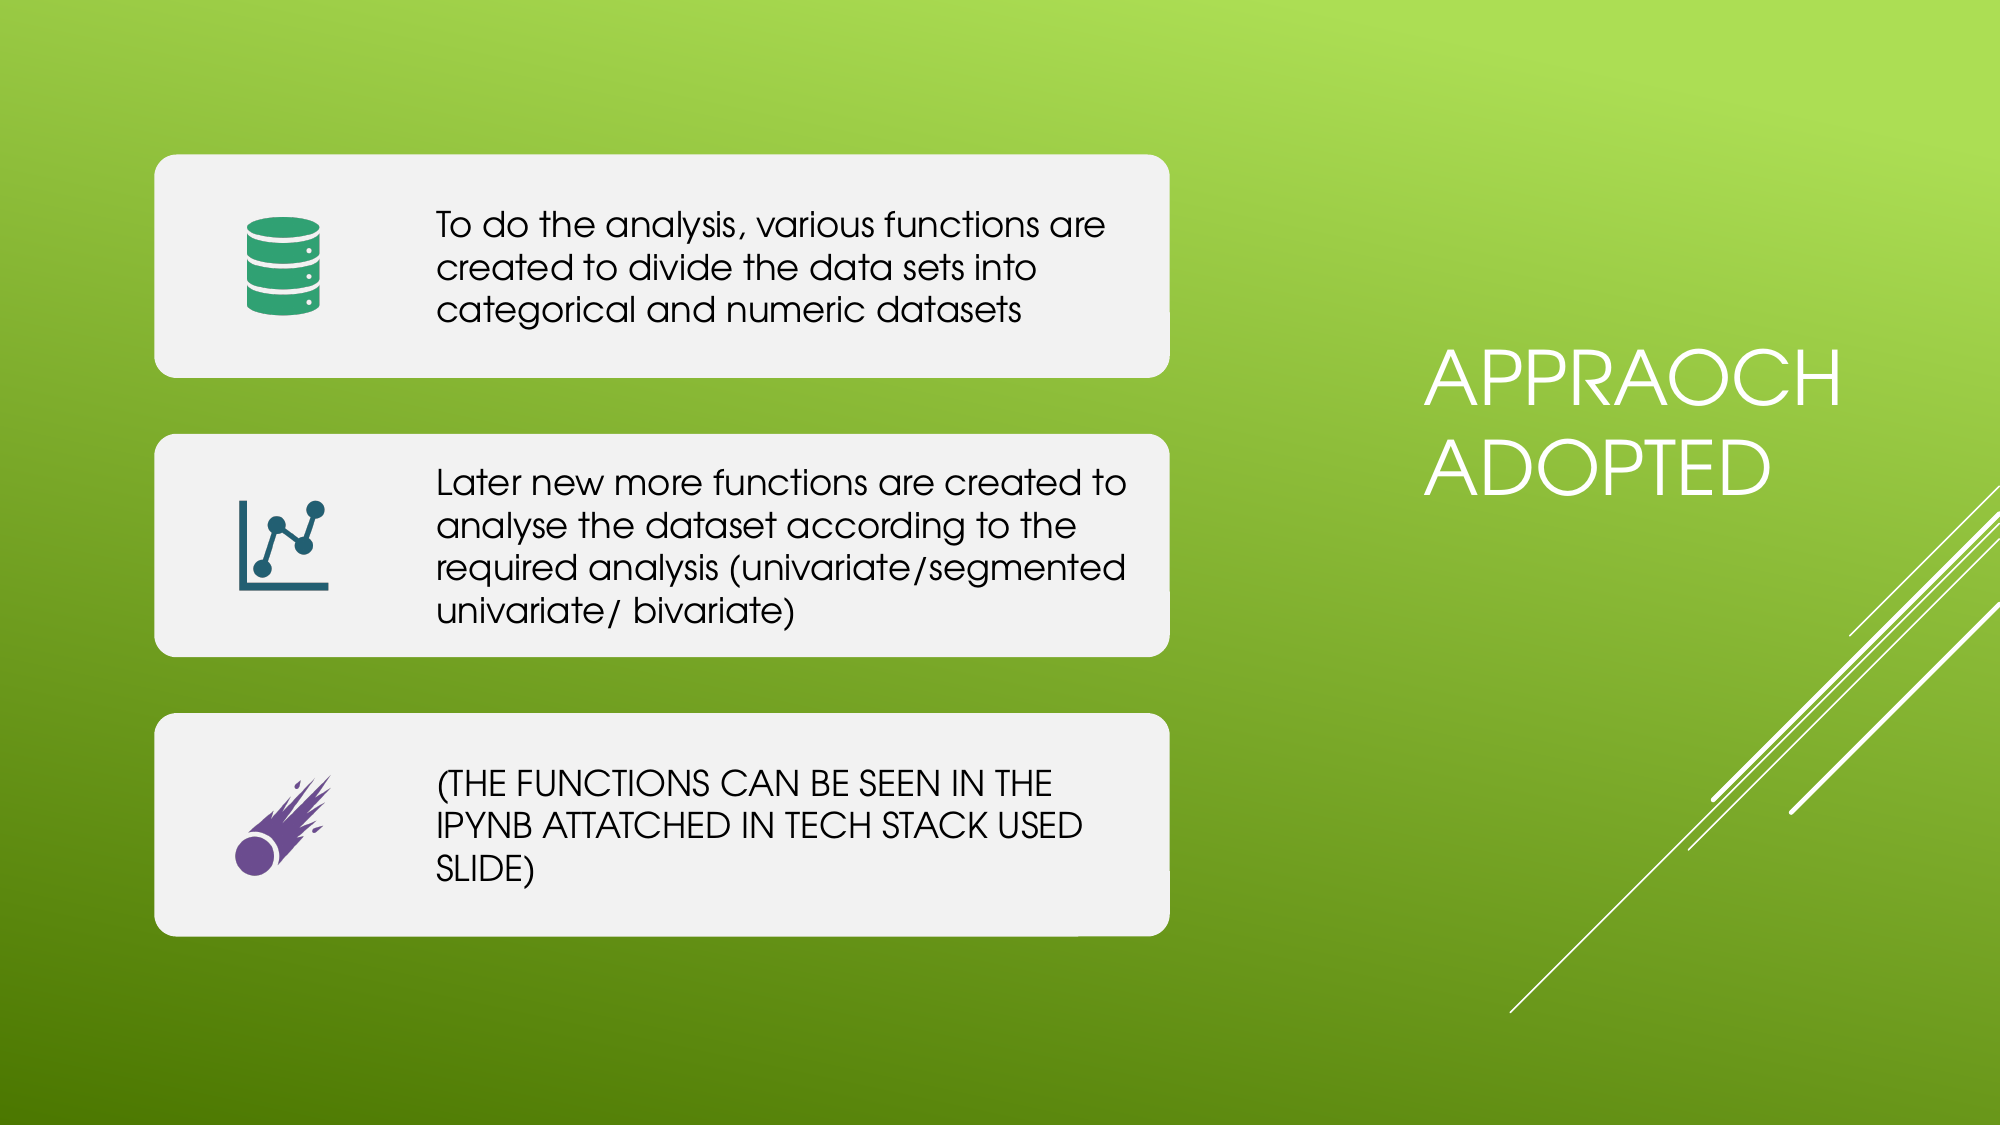

To do the analysis, various functions are created to divide the data sets into categorical and numeric datasets
Later new more functions are created to analyse the dataset according to the required analysis (univariate/segmented univariate/ bivariate)
(THE FUNCTIONS CAN BE SEEN IN THE IPYNB ATTATCHED IN TECH STACK USED SLIDE)
# APPRAOCH ADOPTED